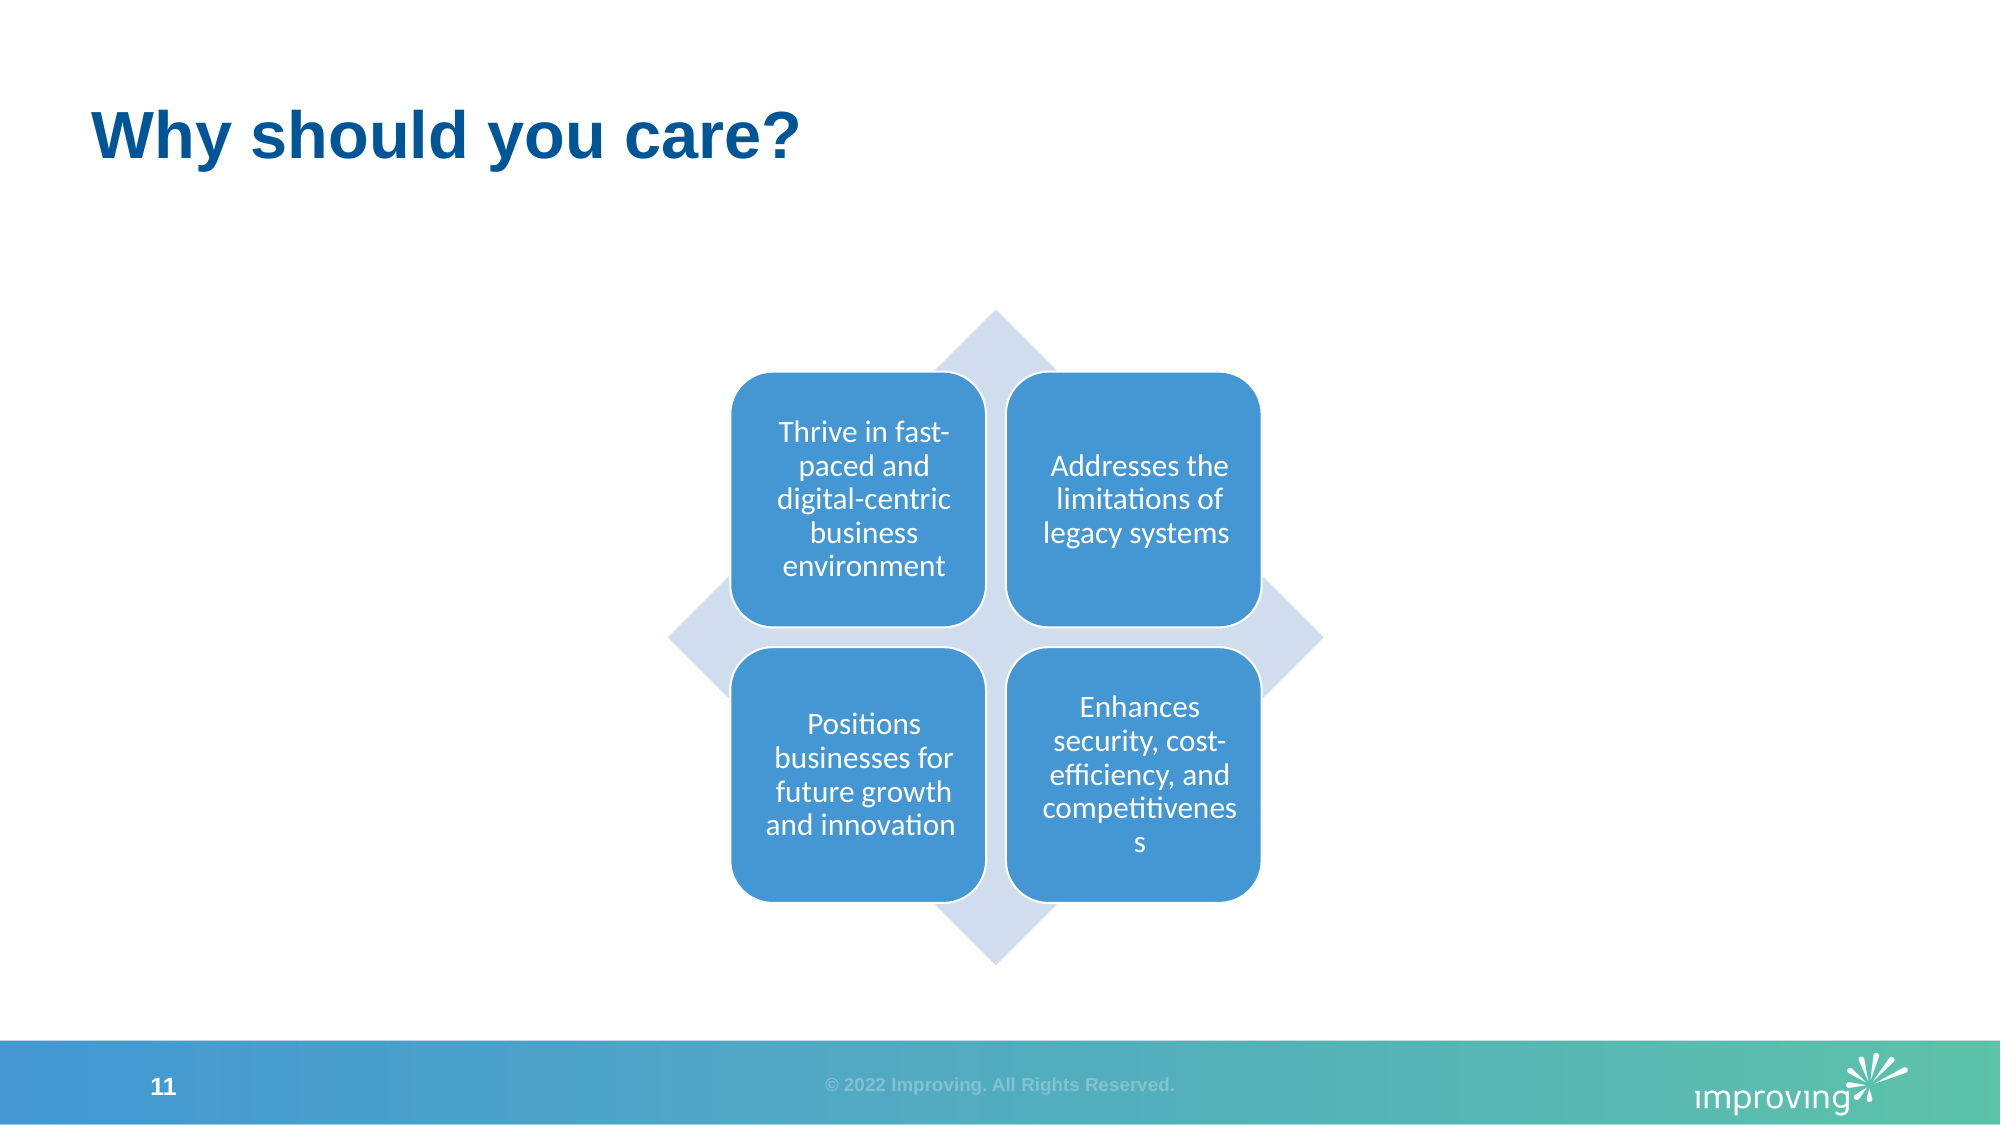

# Why should you care?

Thrive in fast-paced and digital-centric business environment
Addresses the limitations of legacy systems
Positions businesses for future growth and innovation
Enhances security, cost-efficiency, and competitiveness